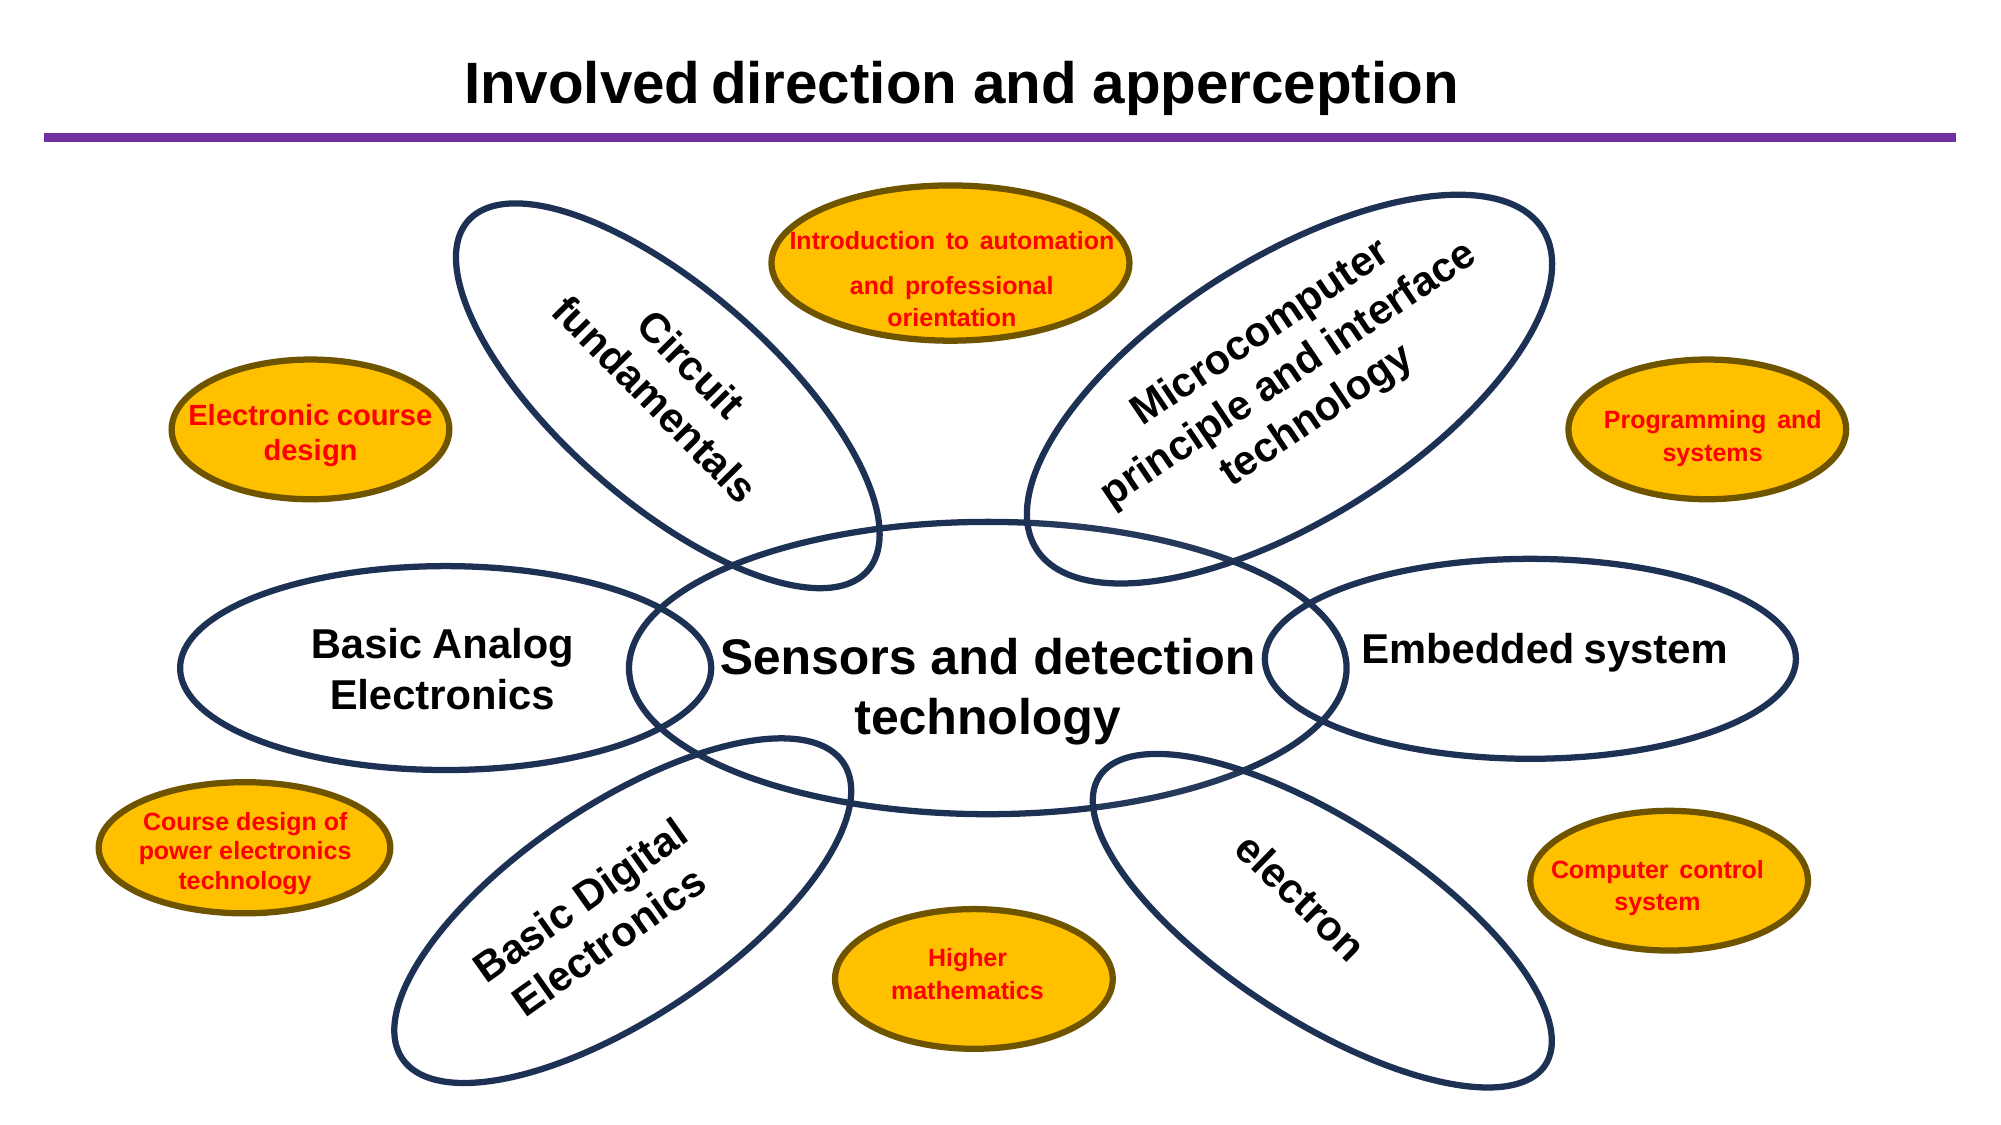

Involved direction and apperception

Introduction to automation and professional orientation

Microcomputer principle and interface technology

Circuit fundamentals

Programming and systems
Electronic course design

Basic Analog Electronics
Embedded system
Sensors and detection technology

Course design of power electronics technology

electron
Computer control system
Basic Digital Electronics
electron

Higher mathematics